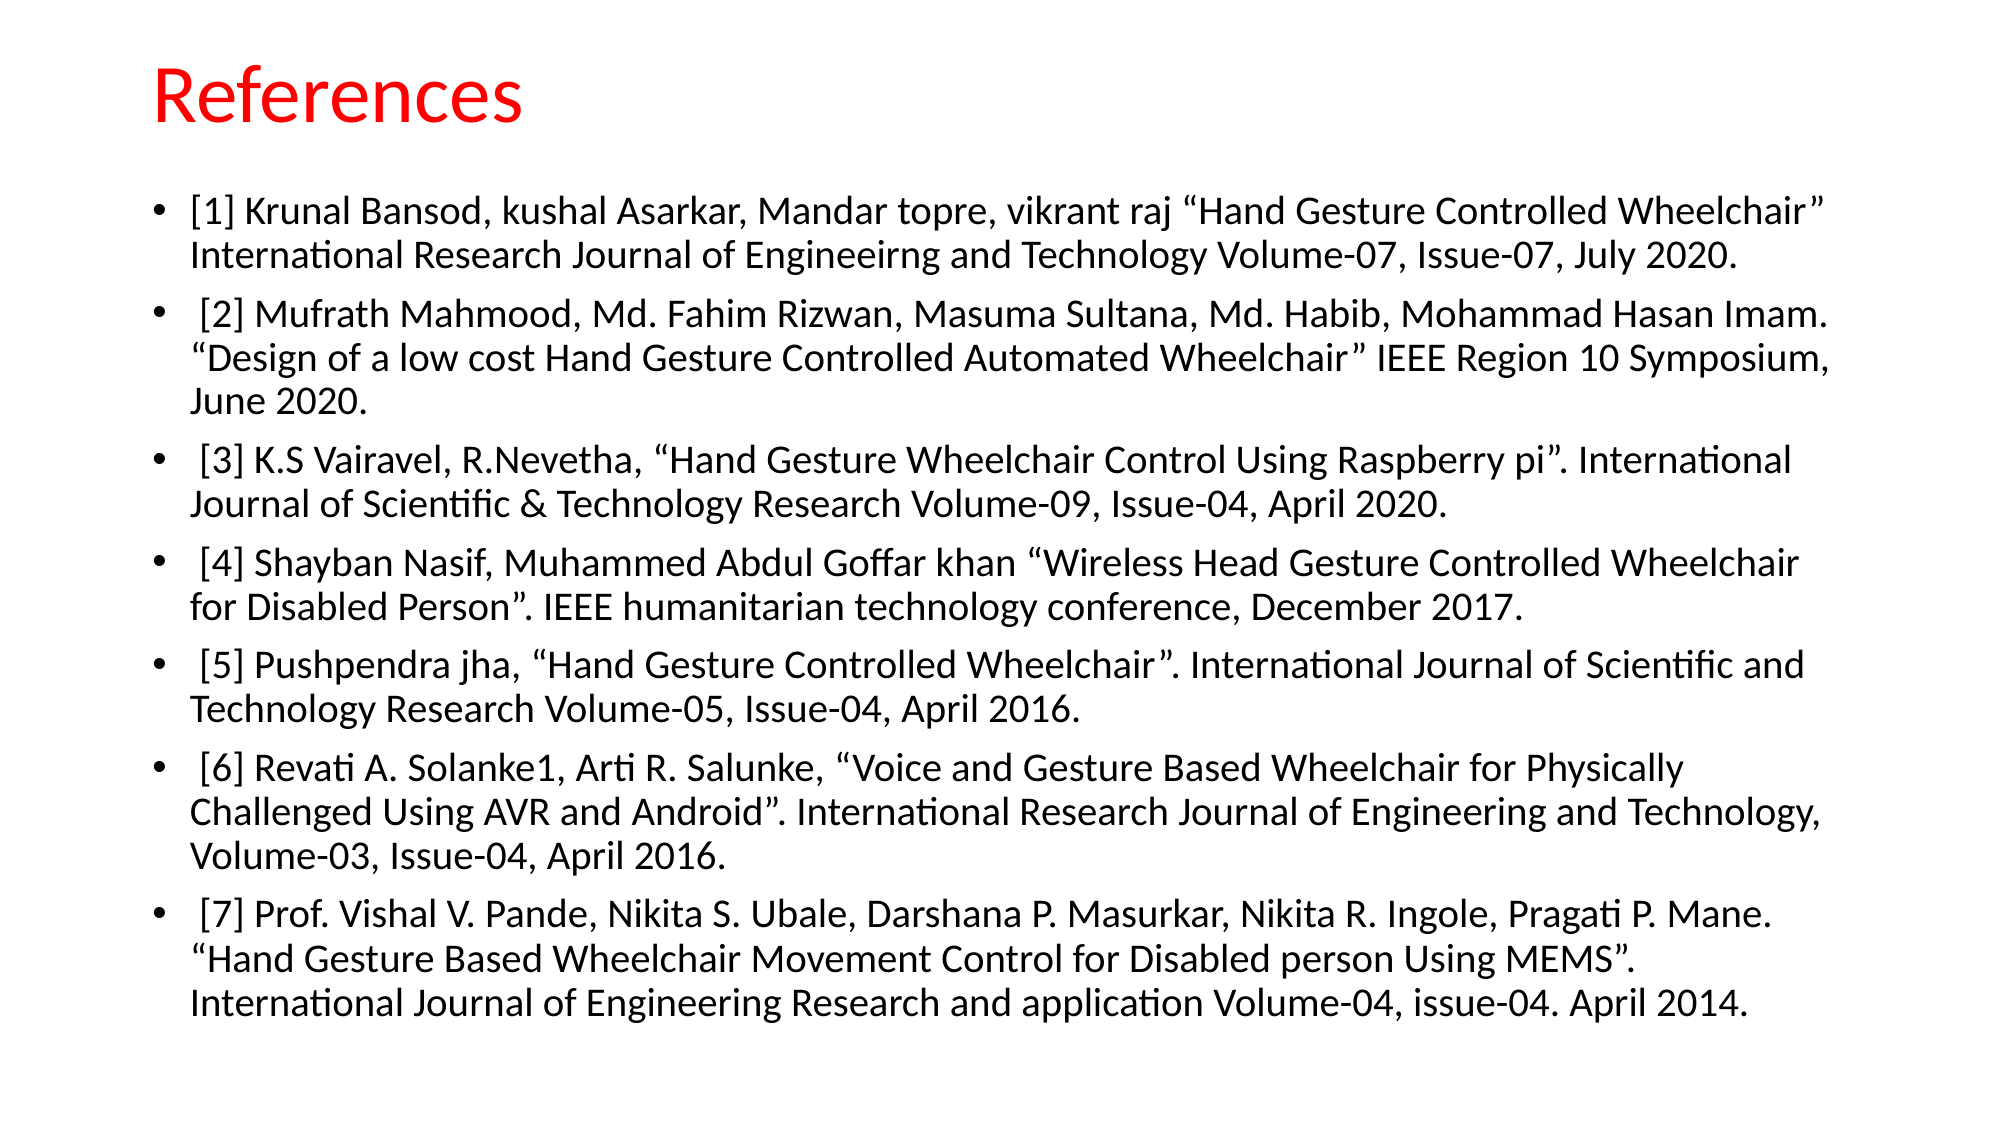

References
[1] Krunal Bansod, kushal Asarkar, Mandar topre, vikrant raj “Hand Gesture Controlled Wheelchair” International Research Journal of Engineeirng and Technology Volume-07, Issue-07, July 2020.
 [2] Mufrath Mahmood, Md. Fahim Rizwan, Masuma Sultana, Md. Habib, Mohammad Hasan Imam. “Design of a low cost Hand Gesture Controlled Automated Wheelchair” IEEE Region 10 Symposium, June 2020.
 [3] K.S Vairavel, R.Nevetha, “Hand Gesture Wheelchair Control Using Raspberry pi”. International Journal of Scientific & Technology Research Volume-09, Issue-04, April 2020.
 [4] Shayban Nasif, Muhammed Abdul Goffar khan “Wireless Head Gesture Controlled Wheelchair for Disabled Person”. IEEE humanitarian technology conference, December 2017.
 [5] Pushpendra jha, “Hand Gesture Controlled Wheelchair”. International Journal of Scientific and Technology Research Volume-05, Issue-04, April 2016.
 [6] Revati A. Solanke1, Arti R. Salunke, “Voice and Gesture Based Wheelchair for Physically Challenged Using AVR and Android”. International Research Journal of Engineering and Technology, Volume-03, Issue-04, April 2016.
 [7] Prof. Vishal V. Pande, Nikita S. Ubale, Darshana P. Masurkar, Nikita R. Ingole, Pragati P. Mane. “Hand Gesture Based Wheelchair Movement Control for Disabled person Using MEMS”. International Journal of Engineering Research and application Volume-04, issue-04. April 2014.